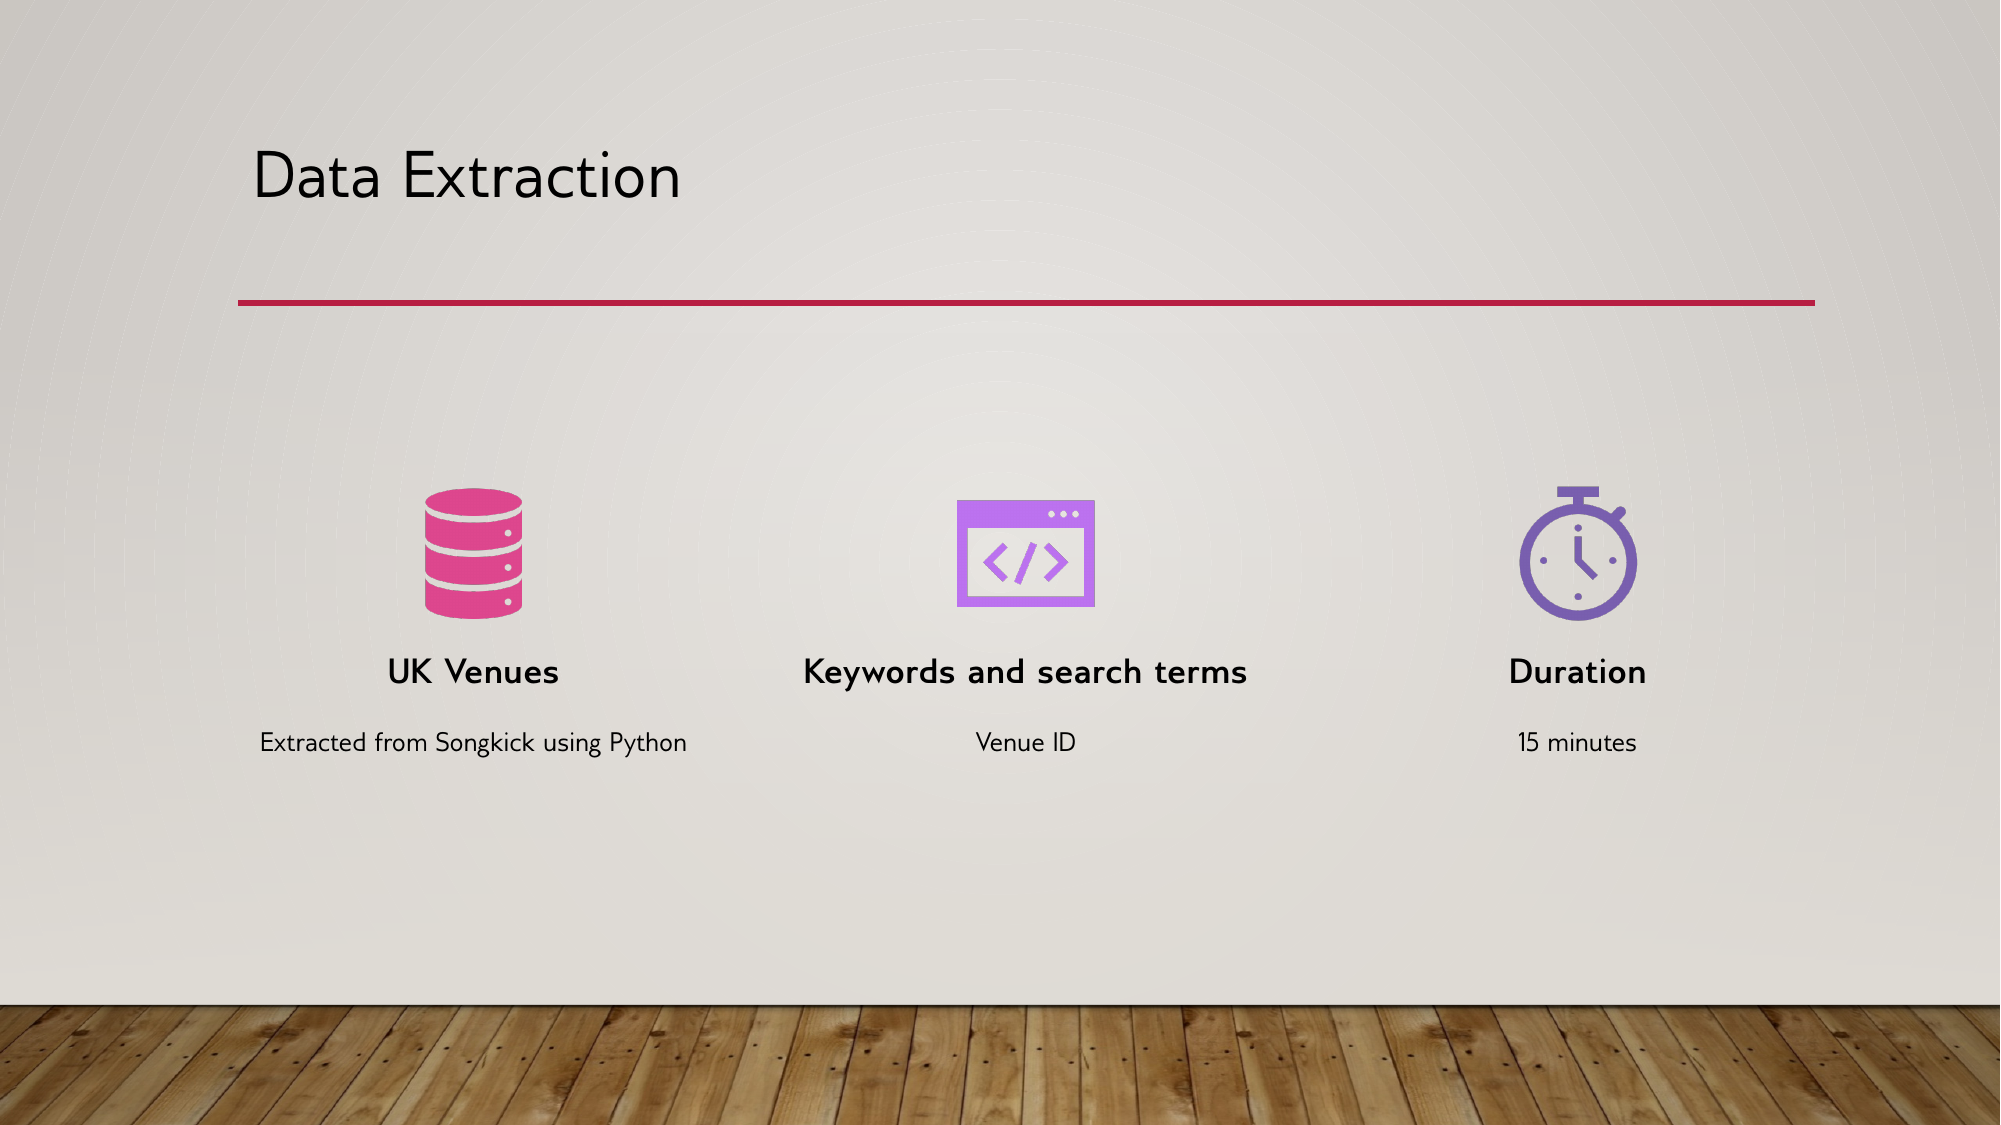

# Data Extraction
UK Venues
Extracted from Songkick using Python
Keywords and search terms
Venue ID
Duration
15 minutes